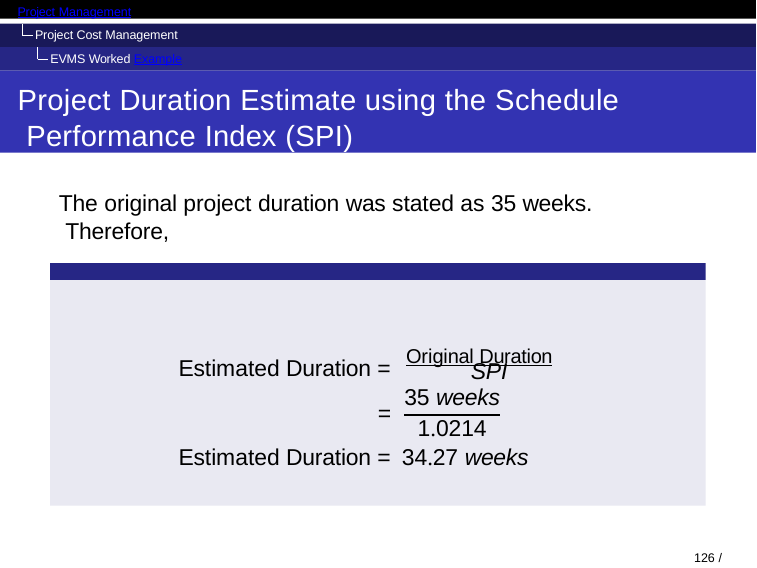

Project Management
Project Cost Management  EVMS Worked Example

Project Duration Estimate using the Schedule  Performance Index (SPI)
The original project duration was stated as 35 weeks.  Therefore,

Estimated Duration = Original Duration
SPI
35 weeks
1.0214
=

Estimated Duration = 34.27 weeks
126 / 128